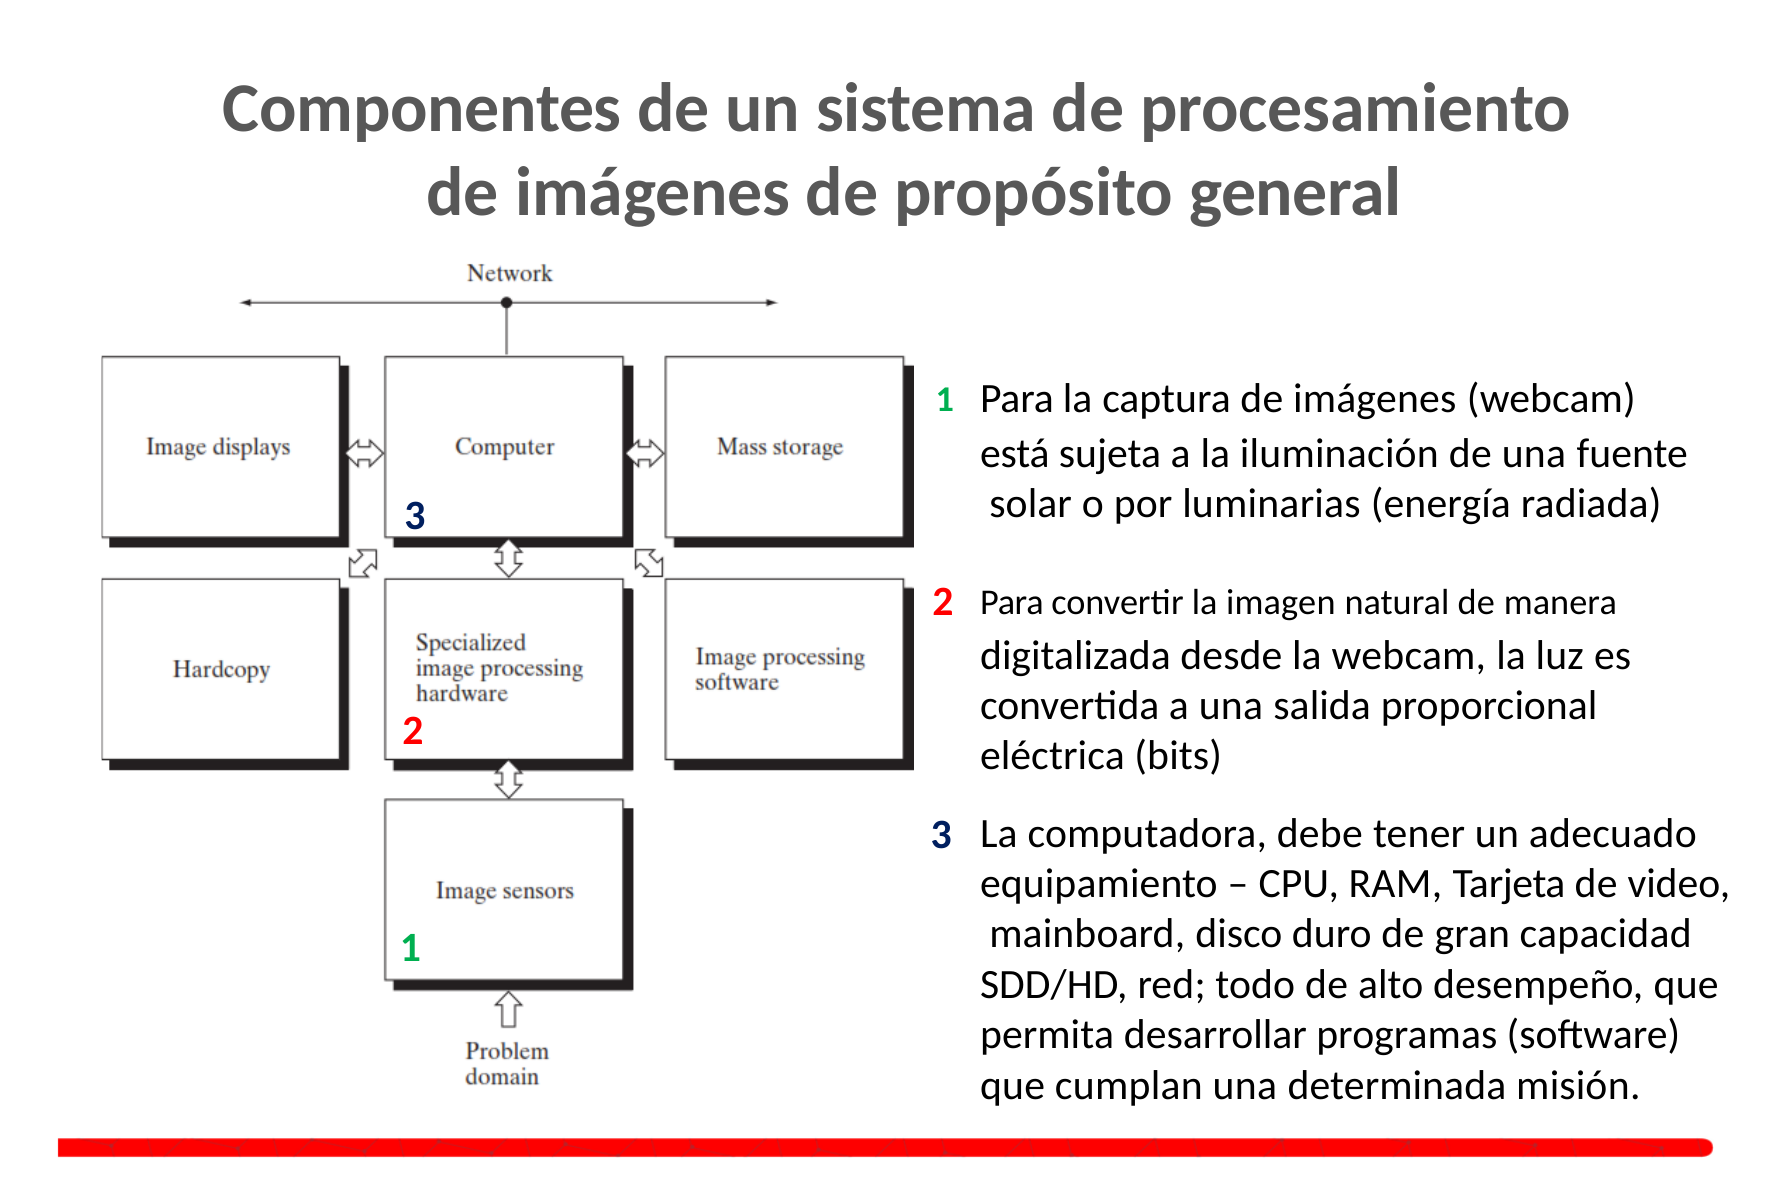

# Componentes de un sistema de procesamiento  de imágenes de propósito general

1	Para la captura de imágenes (webcam)  está sujeta a la iluminación de una fuente  solar o por luminarias (energía radiada)
3
2	Para convertir la imagen natural de manera  digitalizada desde la webcam, la luz es  convertida a una salida proporcional  eléctrica (bits)
2
La computadora, debe tener un adecuado  equipamiento – CPU, RAM, Tarjeta de video,  mainboard, disco duro de gran capacidad  SDD/HD, red; todo de alto desempeño, que  permita desarrollar programas (software)  que cumplan una determinada misión.
3
1